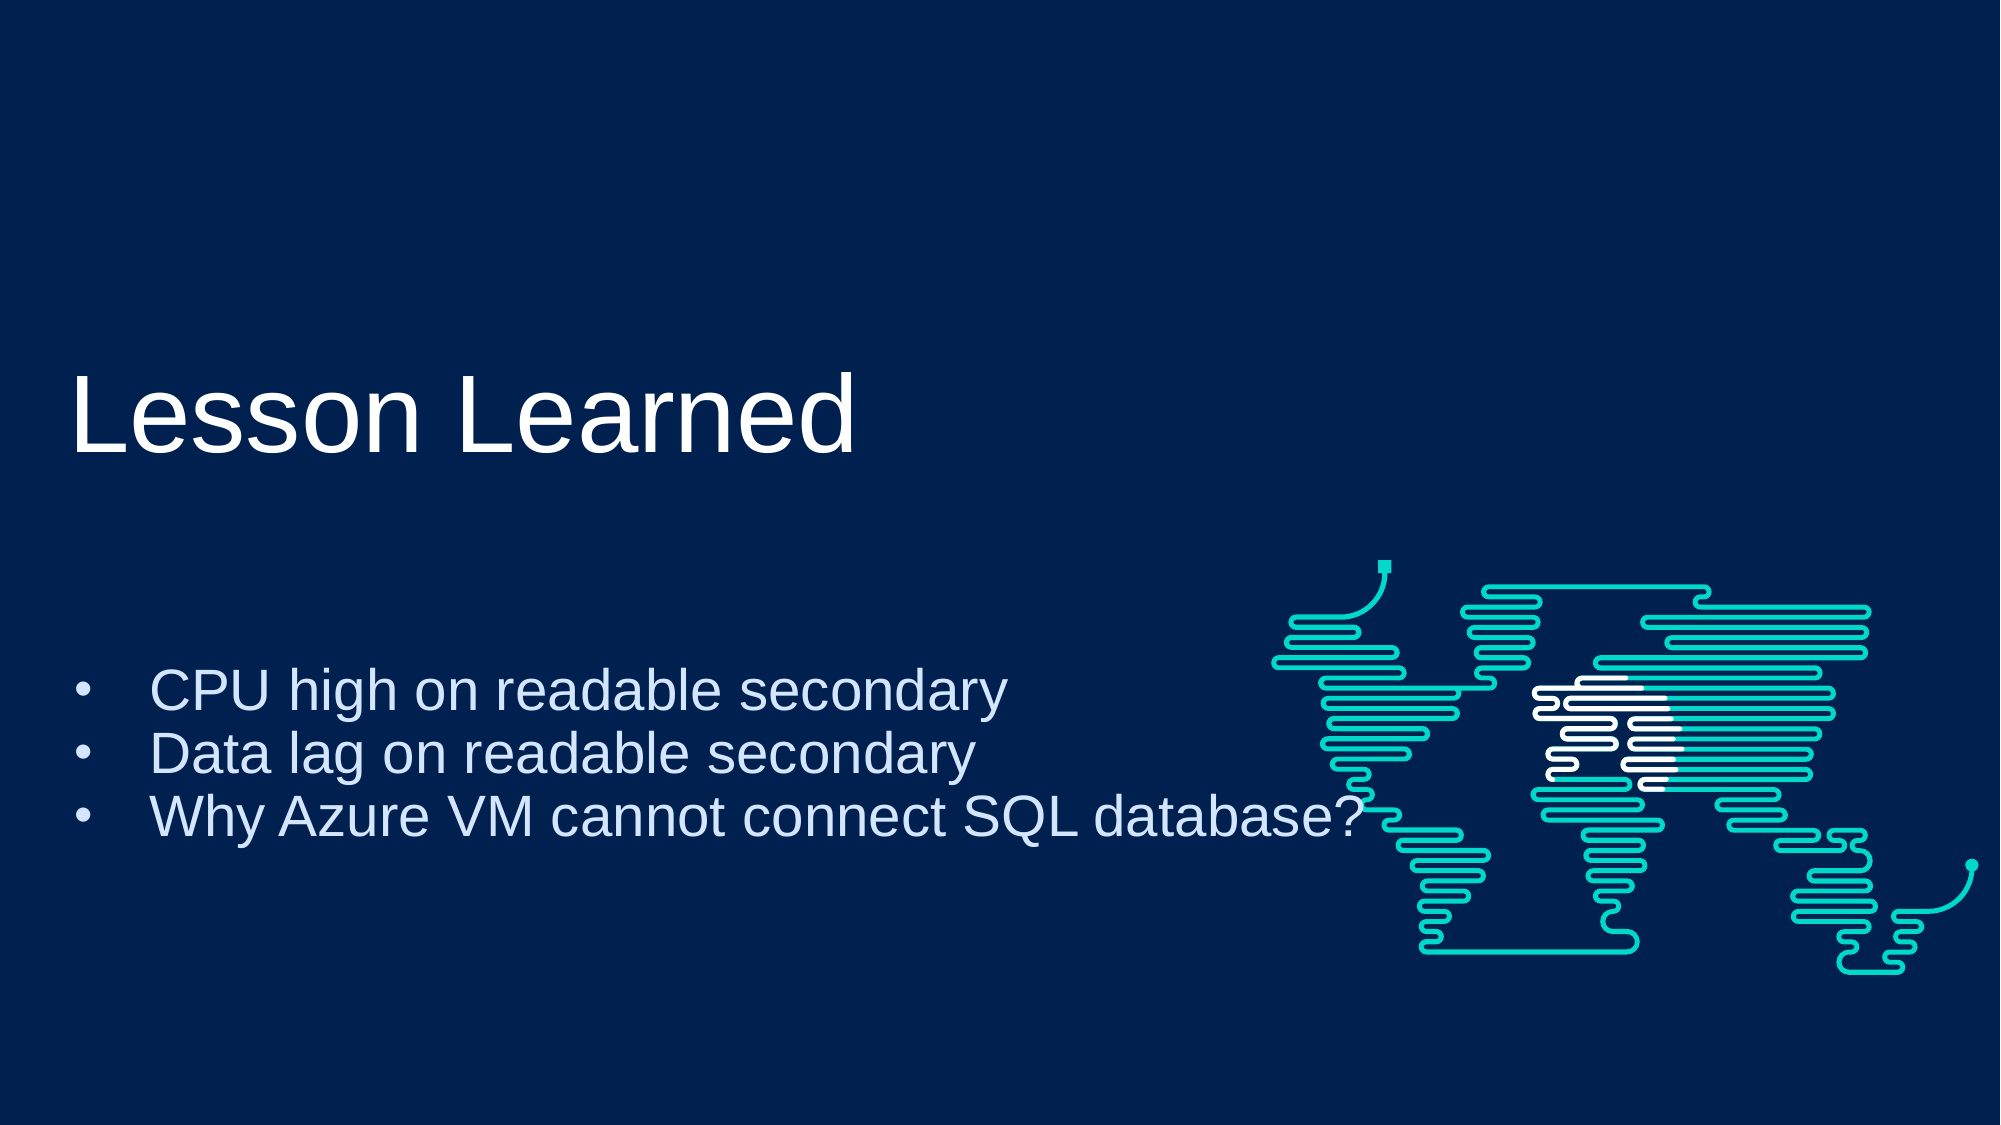

# Lesson Learned
CPU high on readable secondary
Data lag on readable secondary
Why Azure VM cannot connect SQL database?